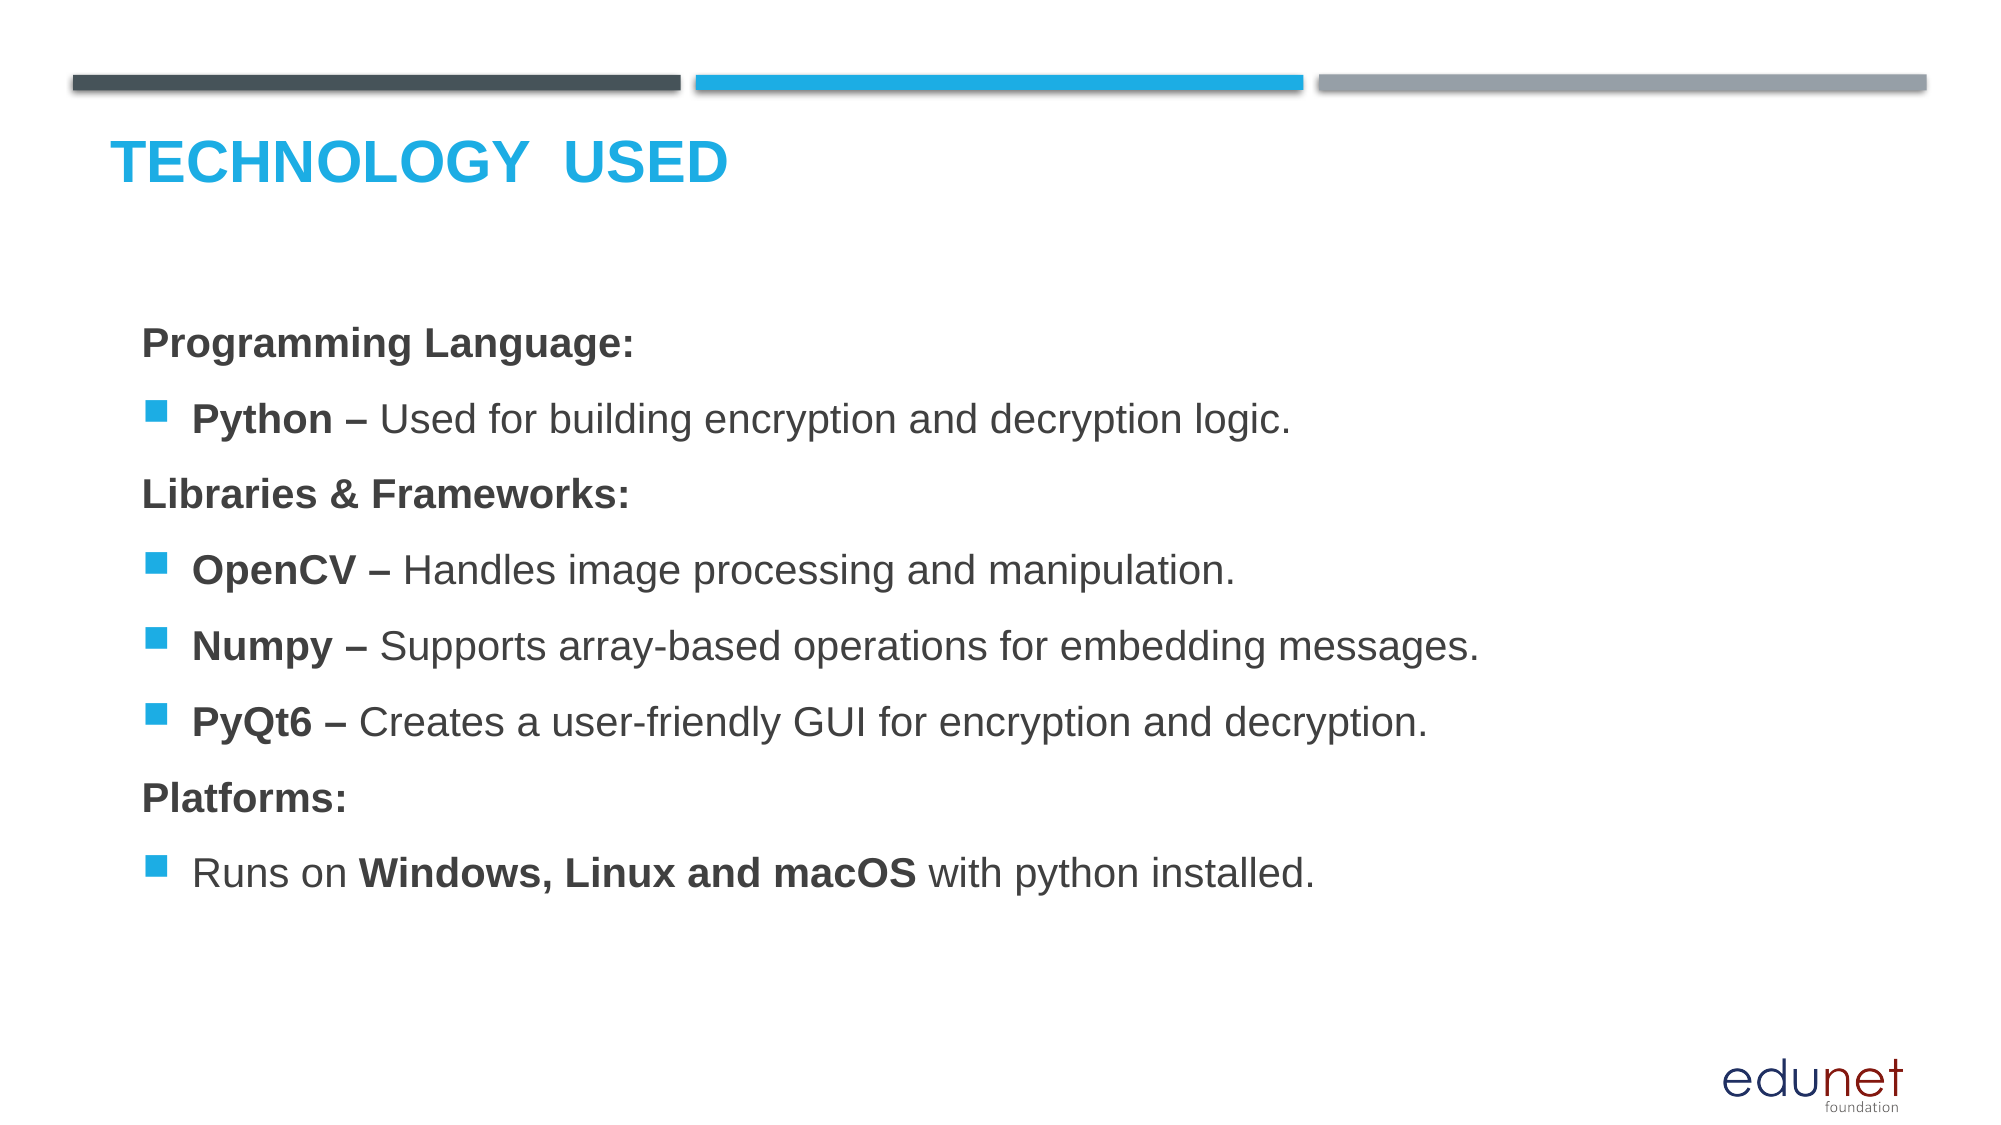

# Technology  used
Programming Language:
Python – Used for building encryption and decryption logic.
Libraries & Frameworks:
OpenCV – Handles image processing and manipulation.
Numpy – Supports array-based operations for embedding messages.
PyQt6 – Creates a user-friendly GUI for encryption and decryption.
Platforms:
Runs on Windows, Linux and macOS with python installed.